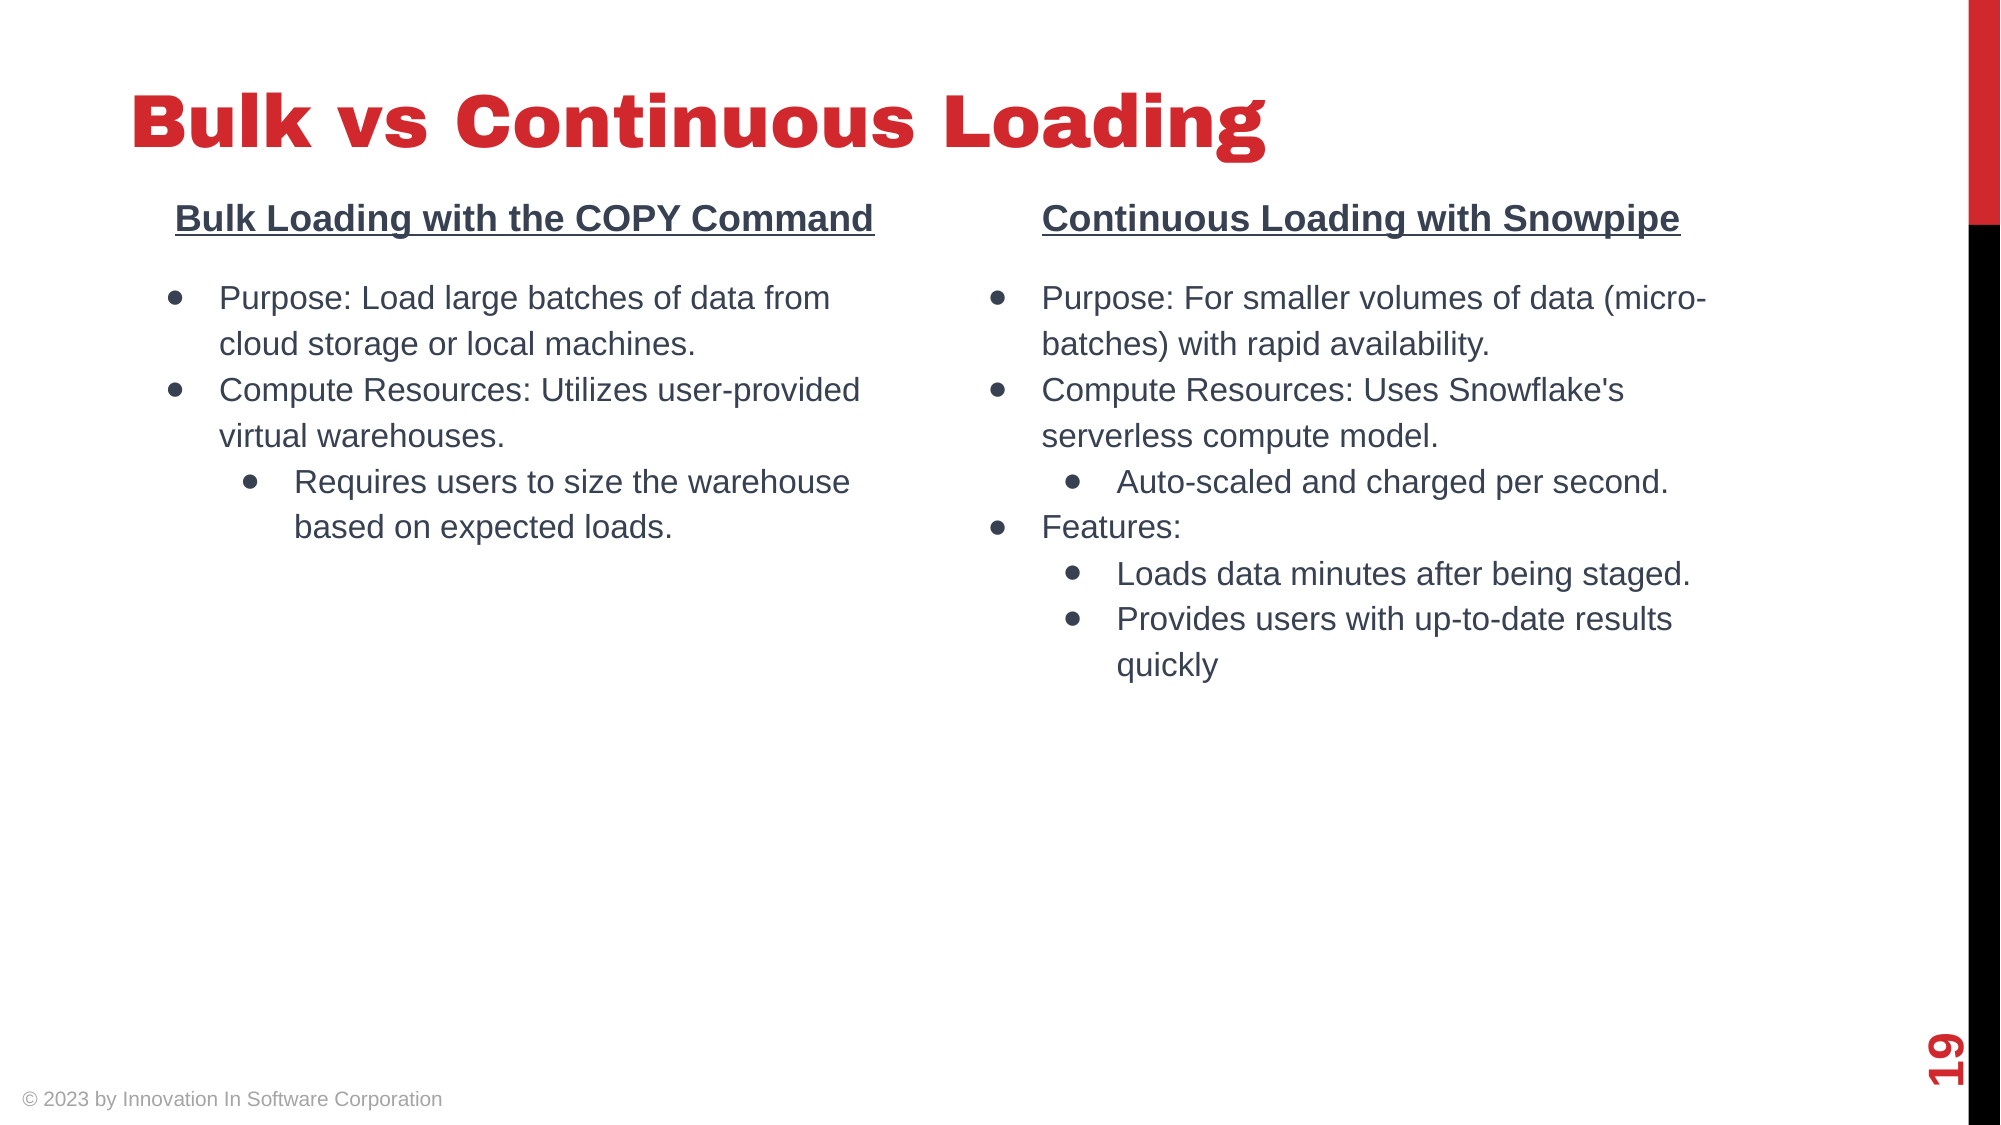

# Bulk vs Continuous Loading
Bulk Loading with the COPY Command
Purpose: Load large batches of data from cloud storage or local machines.
Compute Resources: Utilizes user-provided virtual warehouses.
Requires users to size the warehouse based on expected loads.

Continuous Loading with Snowpipe
Purpose: For smaller volumes of data (micro-batches) with rapid availability.
Compute Resources: Uses Snowflake's serverless compute model.
Auto-scaled and charged per second.
Features:
Loads data minutes after being staged.
Provides users with up-to-date results quickly

19
© 2023 by Innovation In Software Corporation